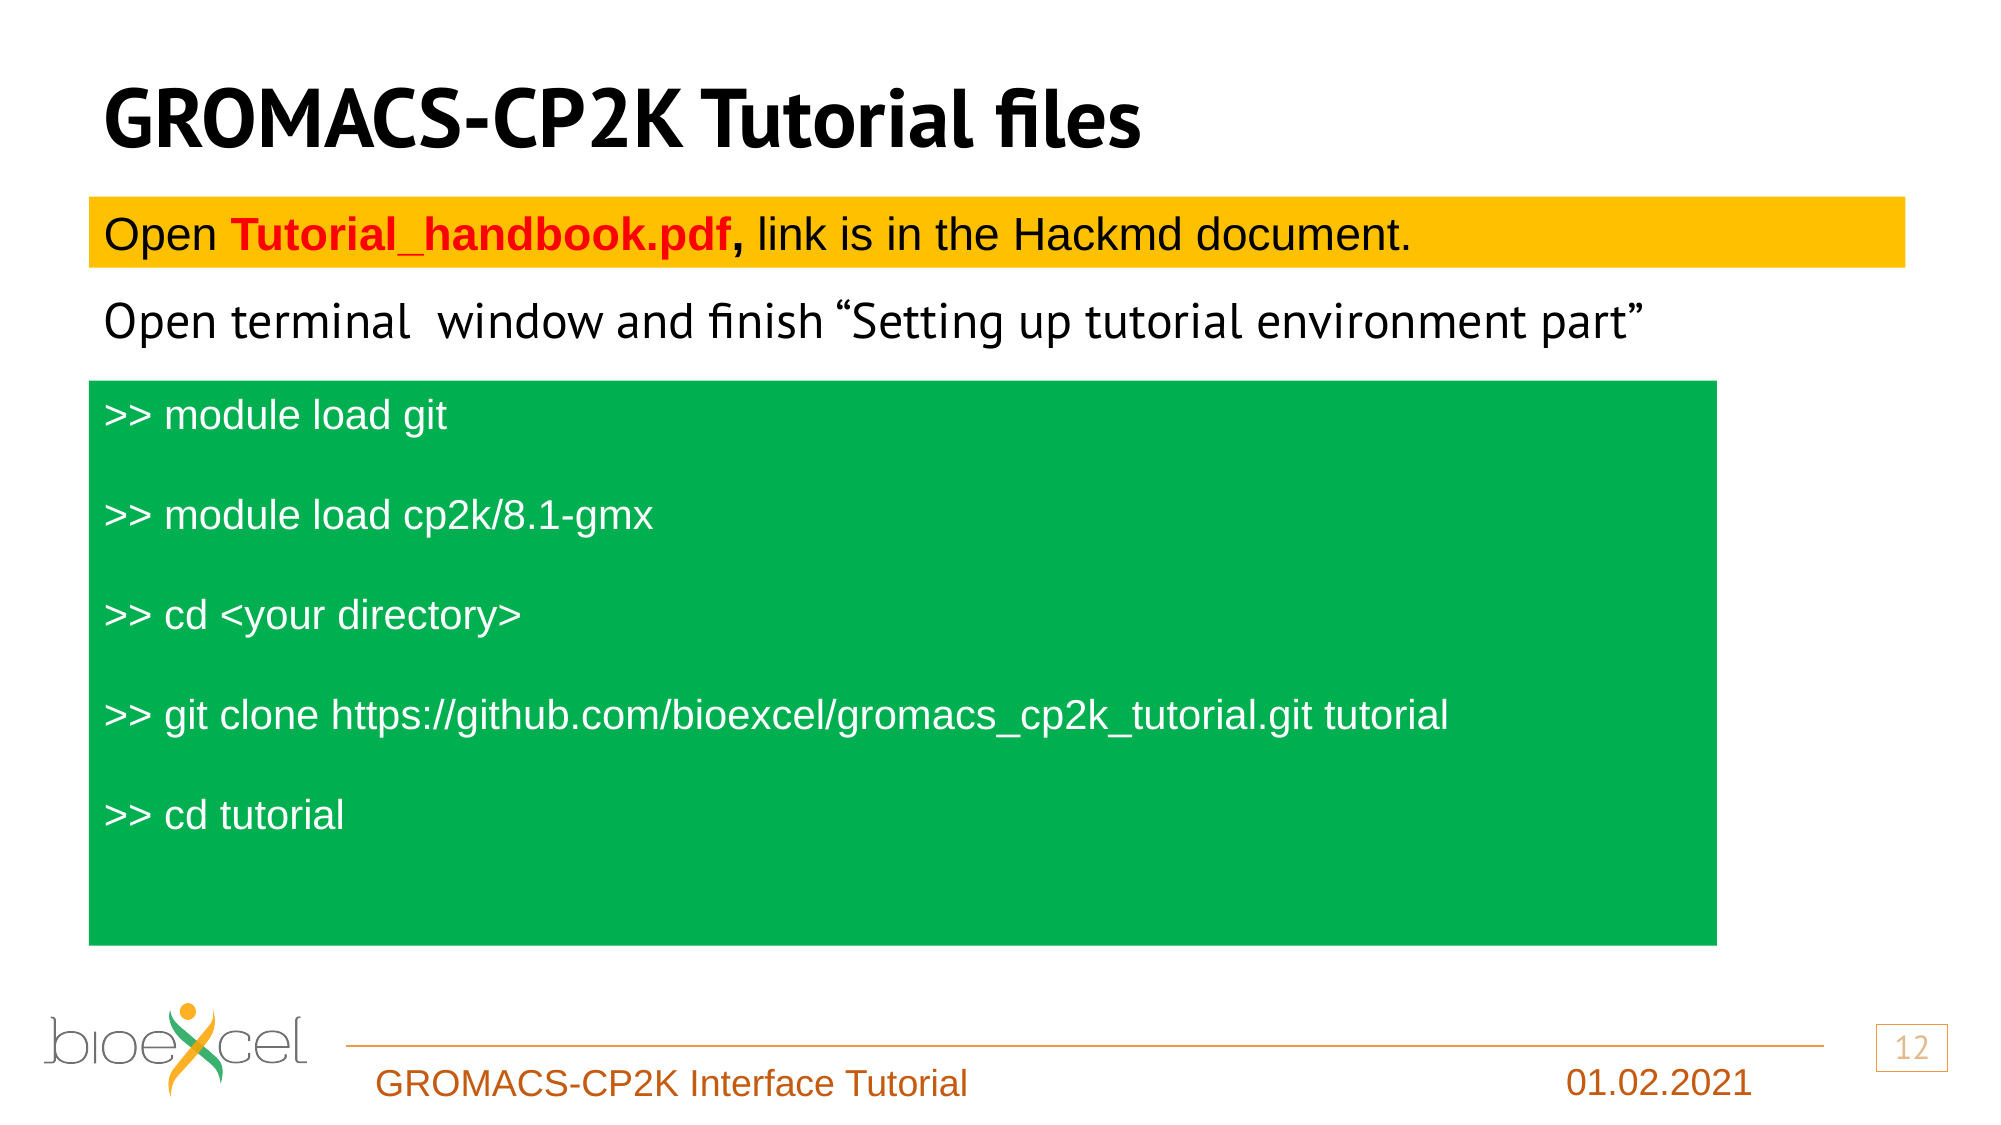

# GROMACS-CP2K Tutorial files
Open Tutorial_handbook.pdf, link is in the Hackmd document.
Open terminal  window and finish “Setting up tutorial environment part”

>> module load git

>> module load cp2k/8.1-gmx

>> cd <your directory>

>> git clone https://github.com/bioexcel/gromacs_cp2k_tutorial.git tutorial

>> cd tutorial

12